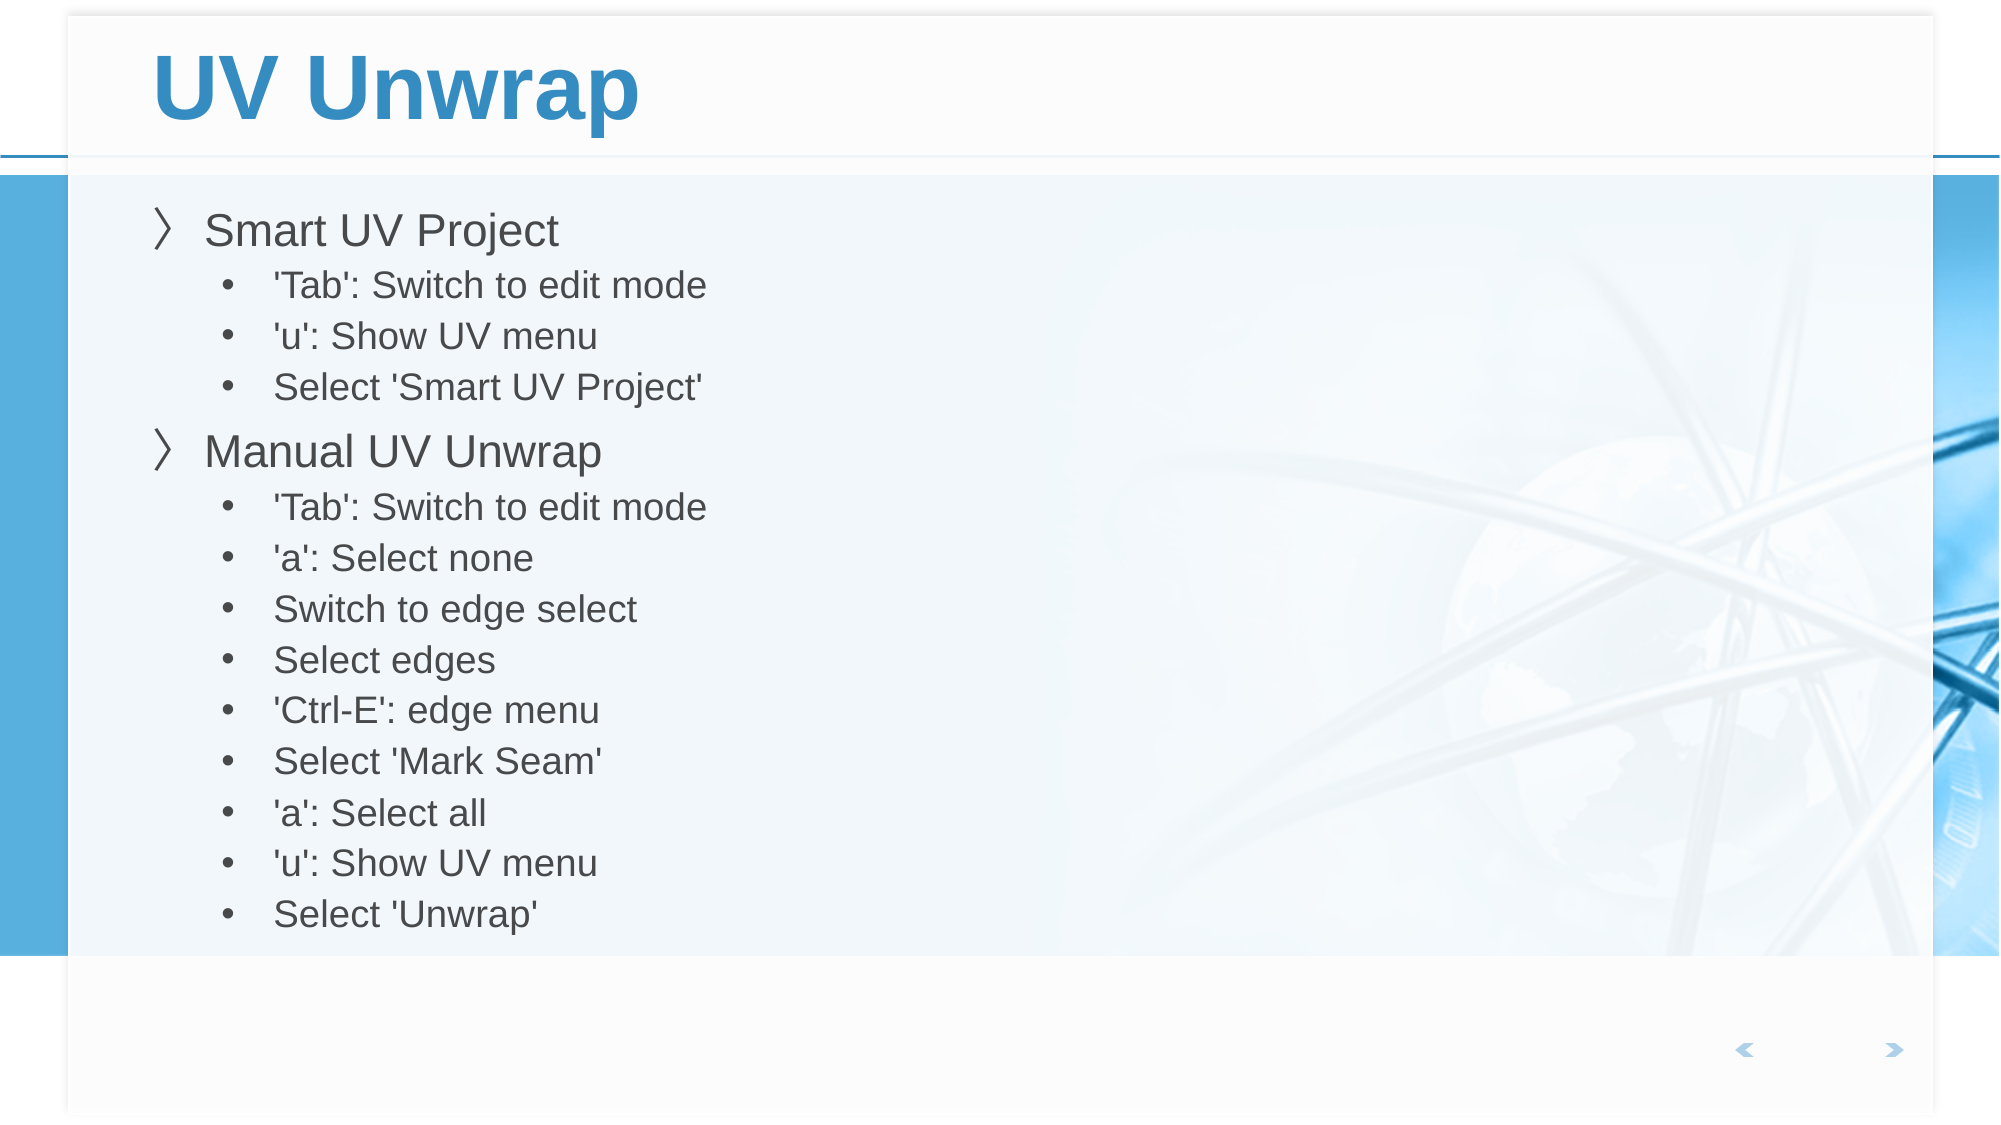

# UV Unwrap
Smart UV Project
'Tab': Switch to edit mode
'u': Show UV menu
Select 'Smart UV Project'
Manual UV Unwrap
'Tab': Switch to edit mode
'a': Select none
Switch to edge select
Select edges
'Ctrl-E': edge menu
Select 'Mark Seam'
'a': Select all
'u': Show UV menu
Select 'Unwrap'